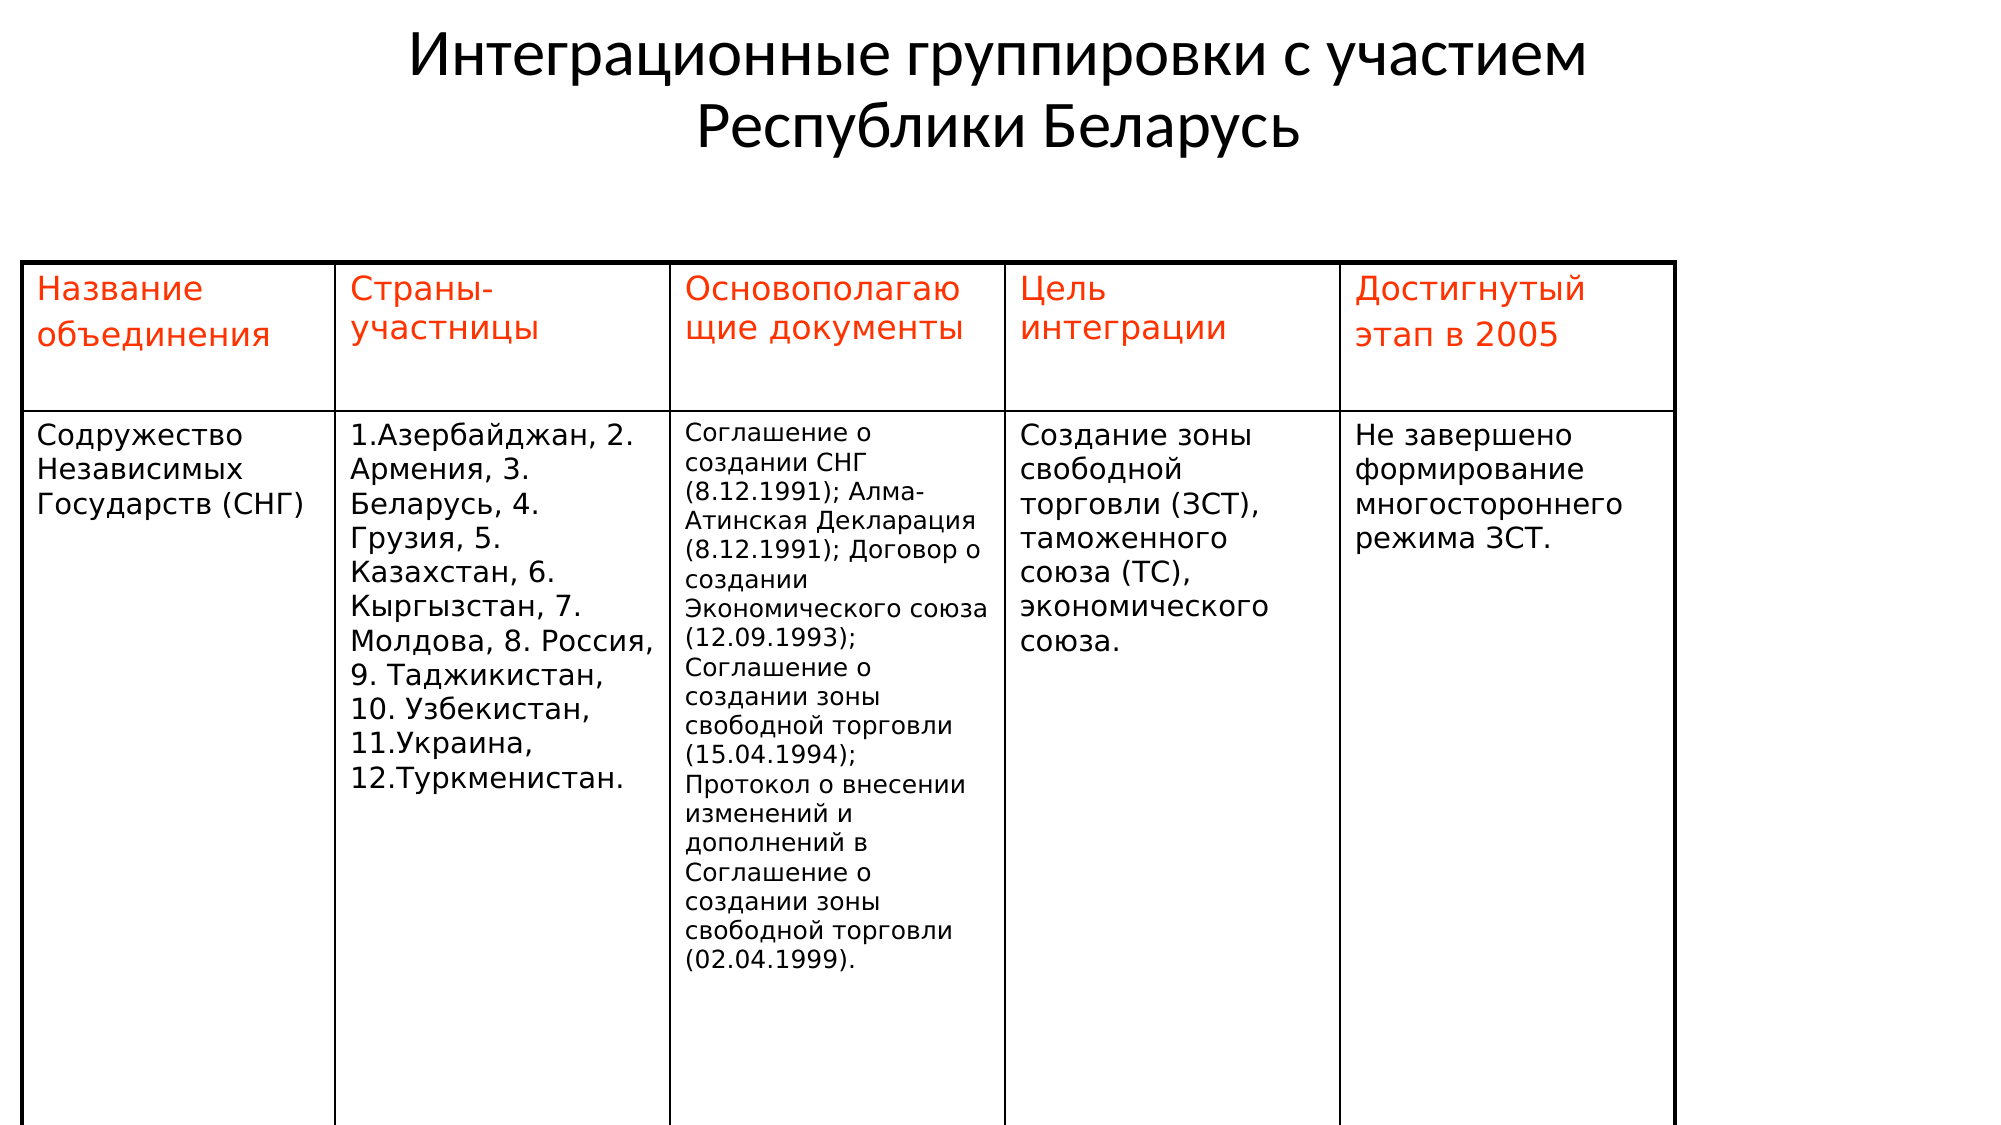

# Интеграционные группировки с участием Республики Беларусь
| Название объединения | Страны-участницы | Основополагающие документы | Цель интеграции | Достигнутый этап в 2005 |
| --- | --- | --- | --- | --- |
| Содружество Независимых Государств (СНГ) | 1.Азербайджан, 2. Армения, 3. Беларусь, 4. Грузия, 5. Казахстан, 6. Кыргызстан, 7. Молдова, 8. Россия, 9. Таджикистан, 10. Узбекистан, 11.Украина, 12.Туркменистан. | Соглашение о создании СНГ (8.12.1991); Алма-Атинская Декларация (8.12.1991); Договор о создании Экономического союза (12.09.1993); Соглашение о создании зоны свободной торговли (15.04.1994); Протокол о внесении изменений и дополнений в Соглашение о создании зоны свободной торговли (02.04.1999). | Создание зоны свободной торговли (ЗСТ), таможенного союза (ТС), экономического союза. | Не завершено формирование многостороннего режима ЗСТ. |
| Союзное государство Беларуси и России (СГ) |  |  |  | Экономический союз |
| Евразийский экономический союз (ЕАЭС) |  |  |  | Экономический союз |
| Единое экономическое пространство (ЕЭП) |  |  |  |  |